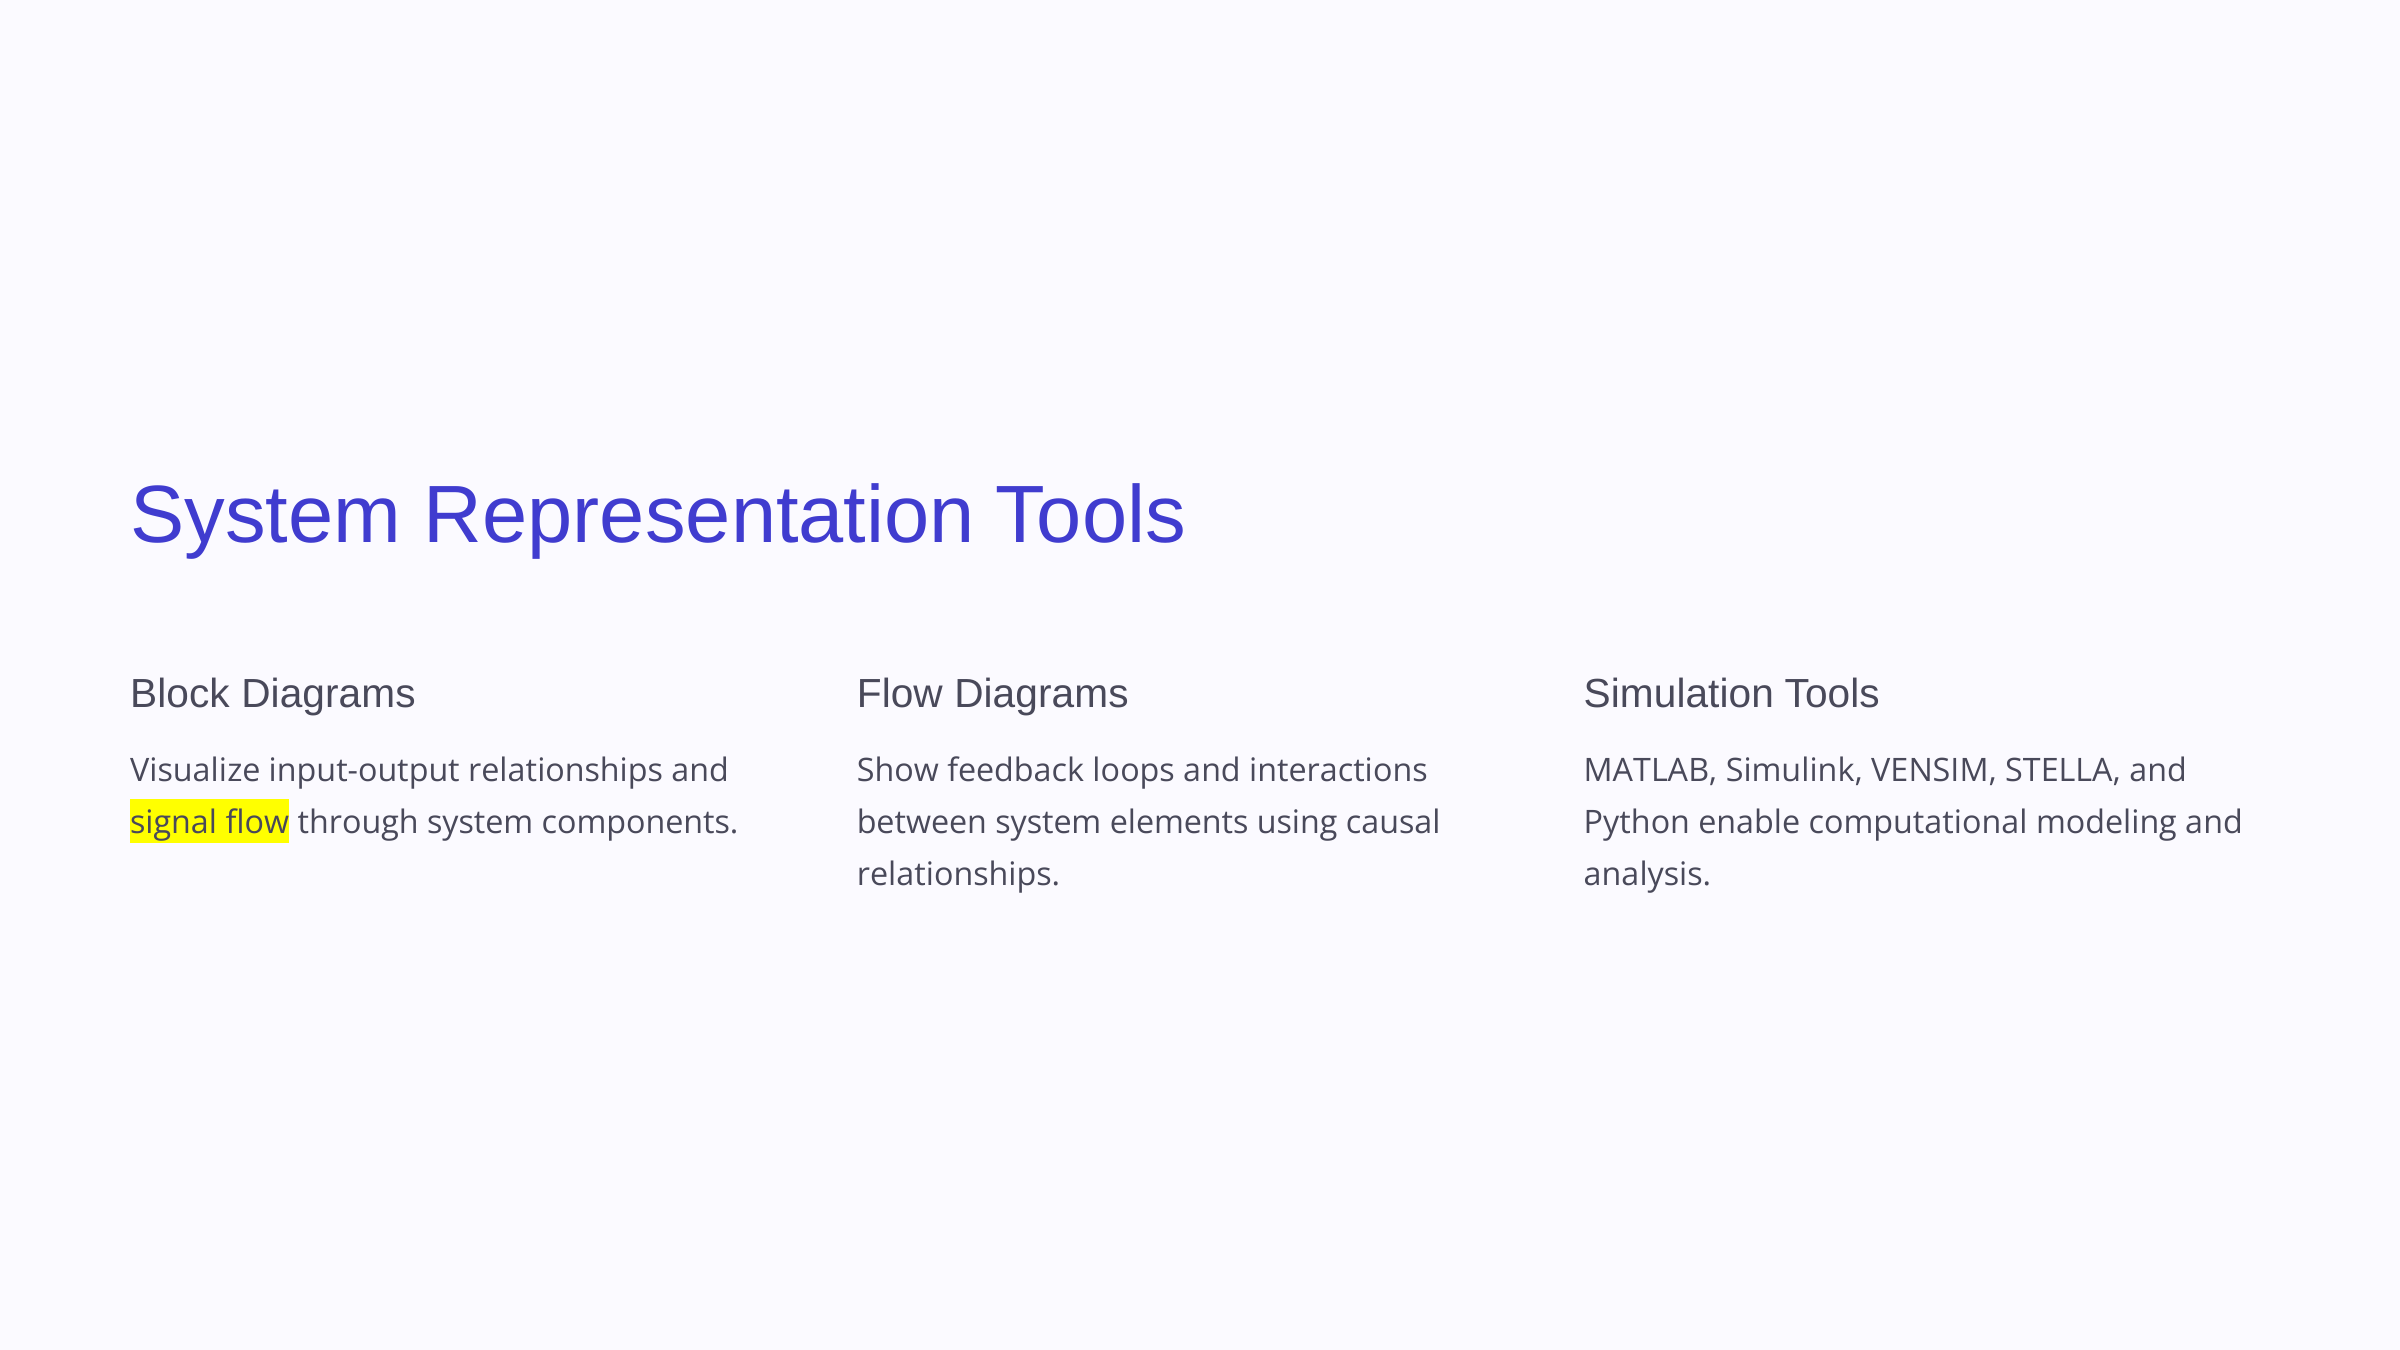

System Representation Tools
Block Diagrams
Flow Diagrams
Simulation Tools
Visualize input-output relationships and signal flow through system components.
Show feedback loops and interactions between system elements using causal relationships.
MATLAB, Simulink, VENSIM, STELLA, and Python enable computational modeling and analysis.